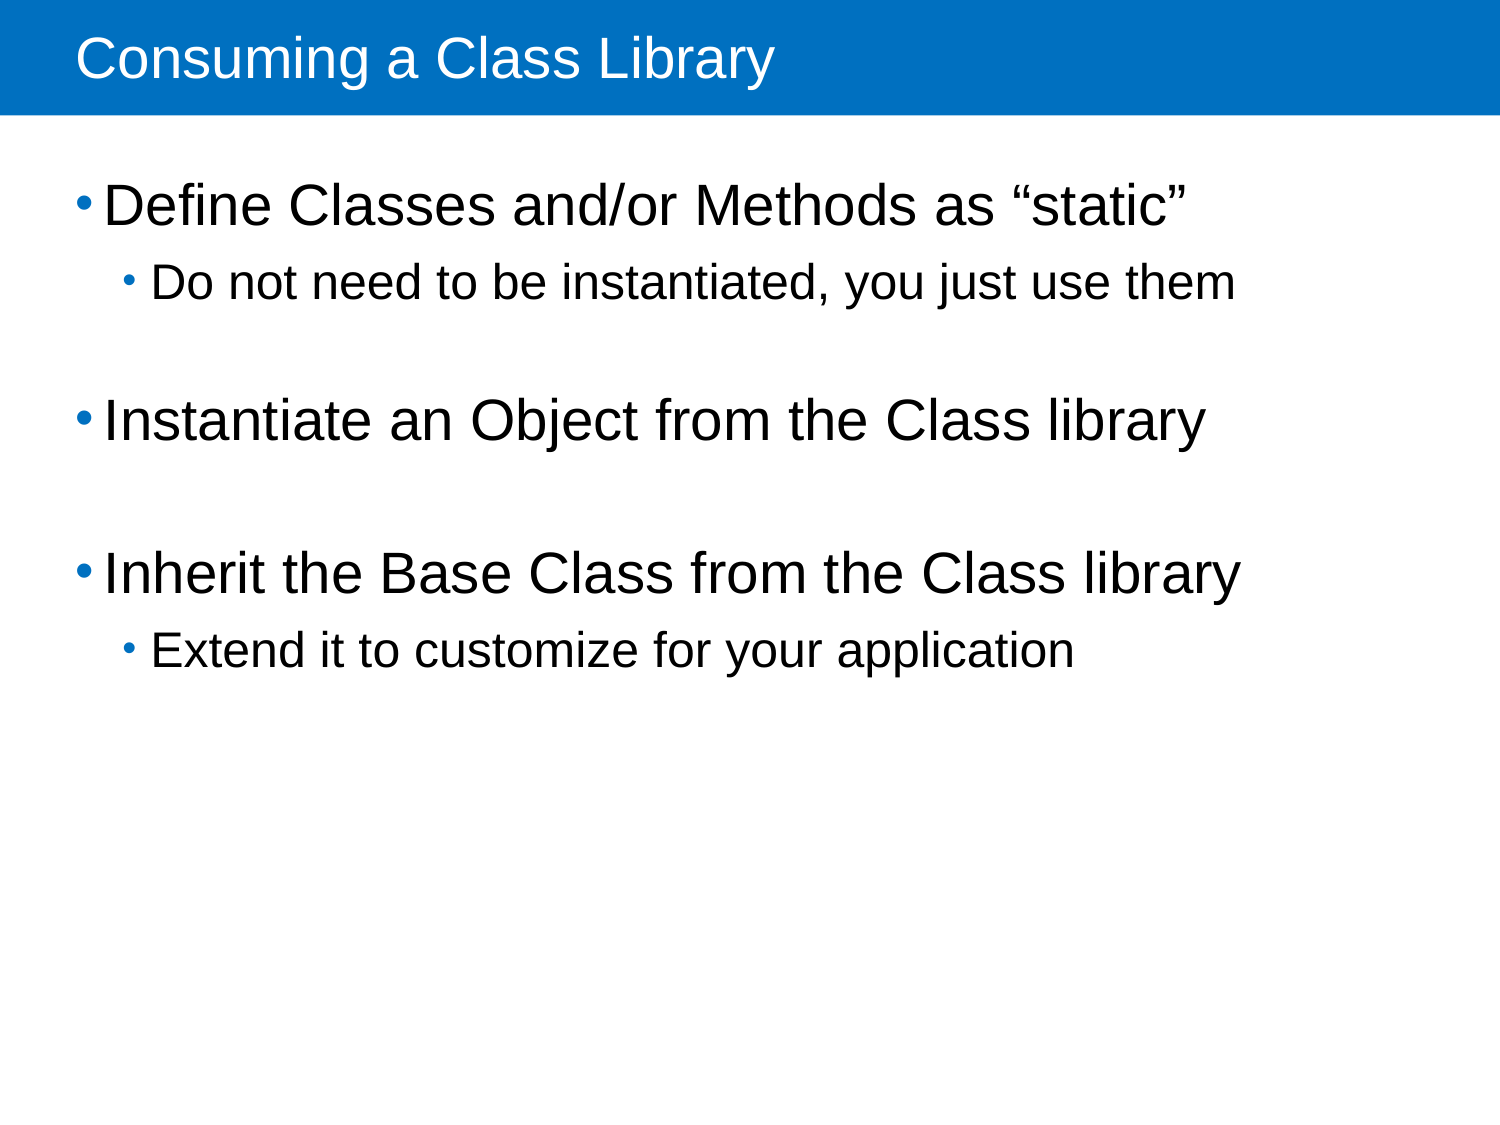

# Consuming a Class Library
Define Classes and/or Methods as “static”
Do not need to be instantiated, you just use them
Instantiate an Object from the Class library
Inherit the Base Class from the Class library
Extend it to customize for your application